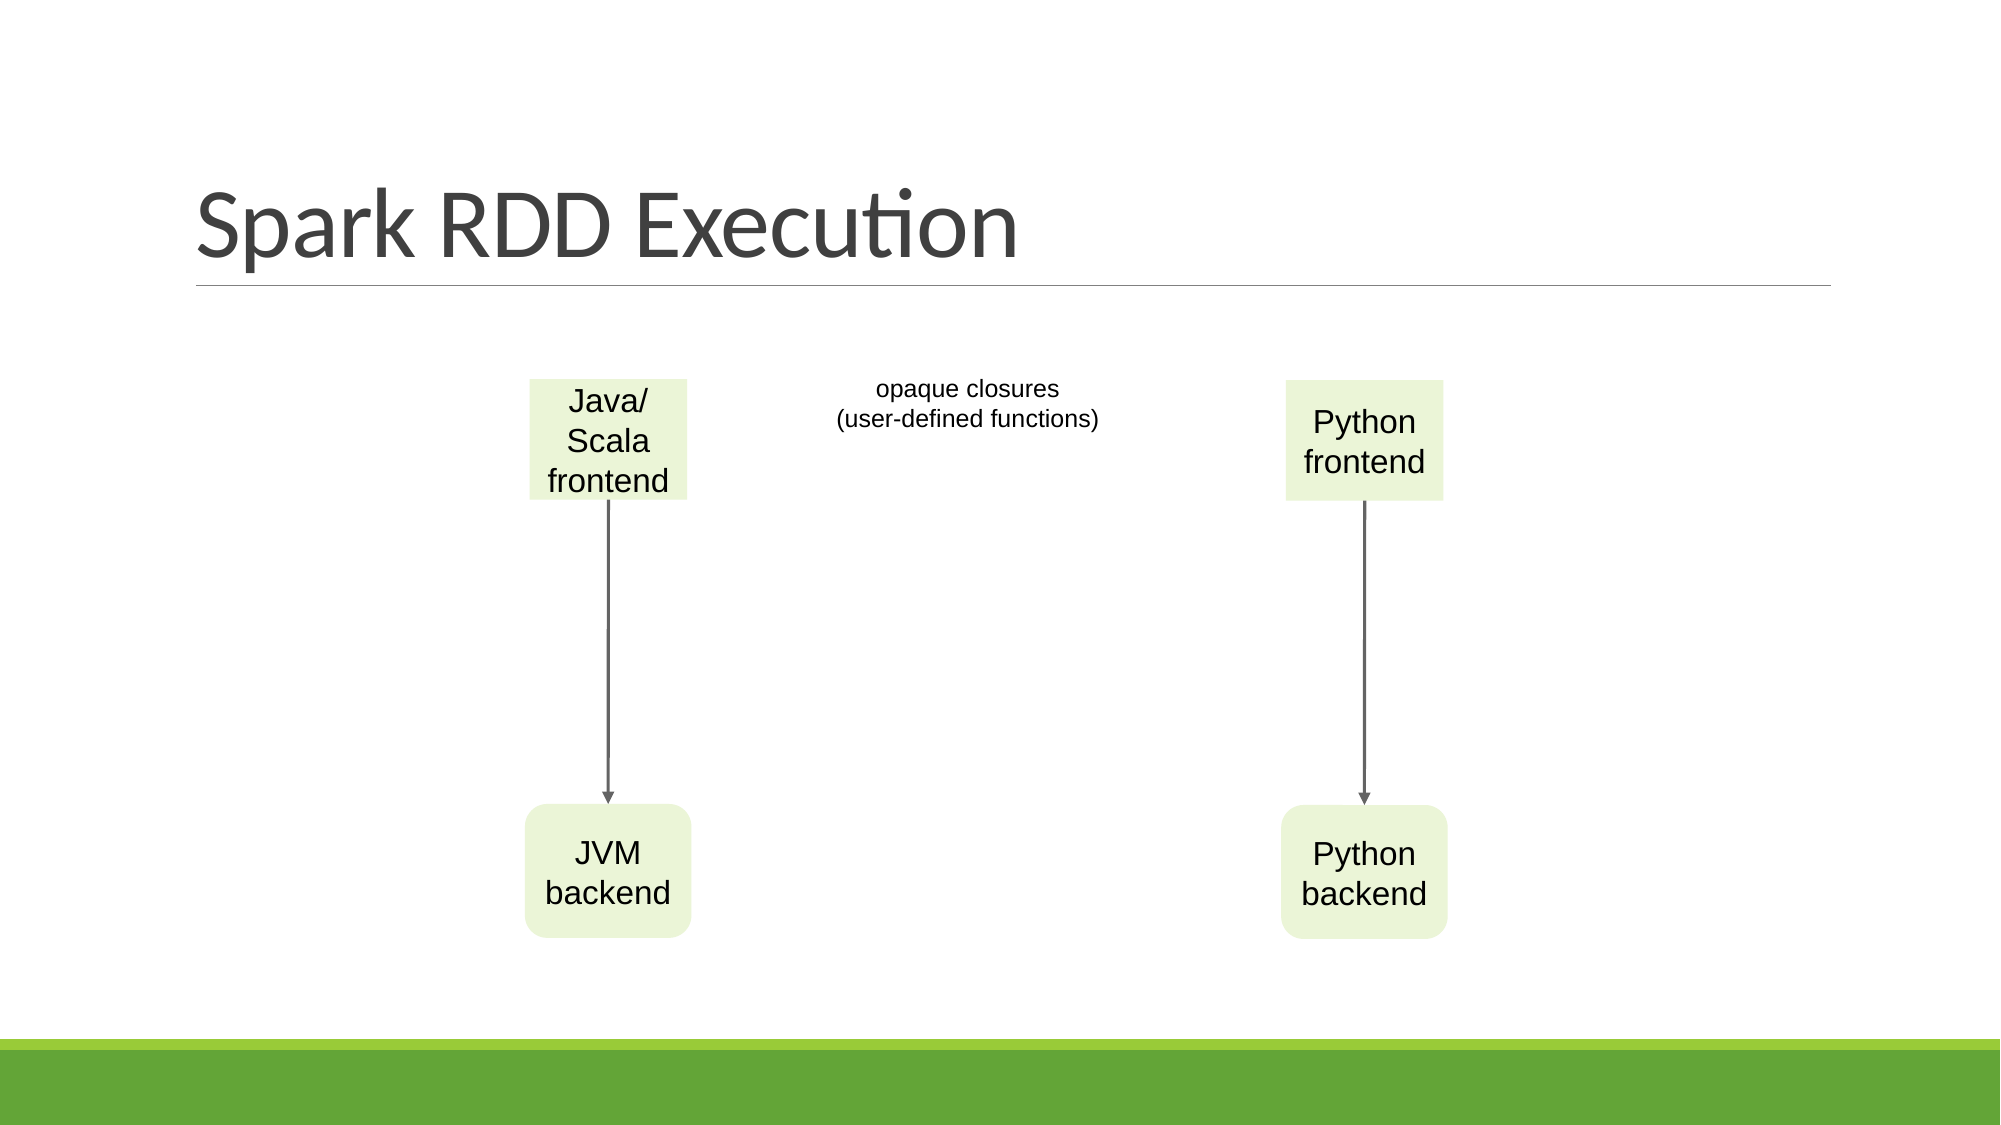

# Spark RDD Execution
opaque closures
(user-defined functions)
Java/Scala
frontend
Python
frontend
Python
backend
JVM
backend